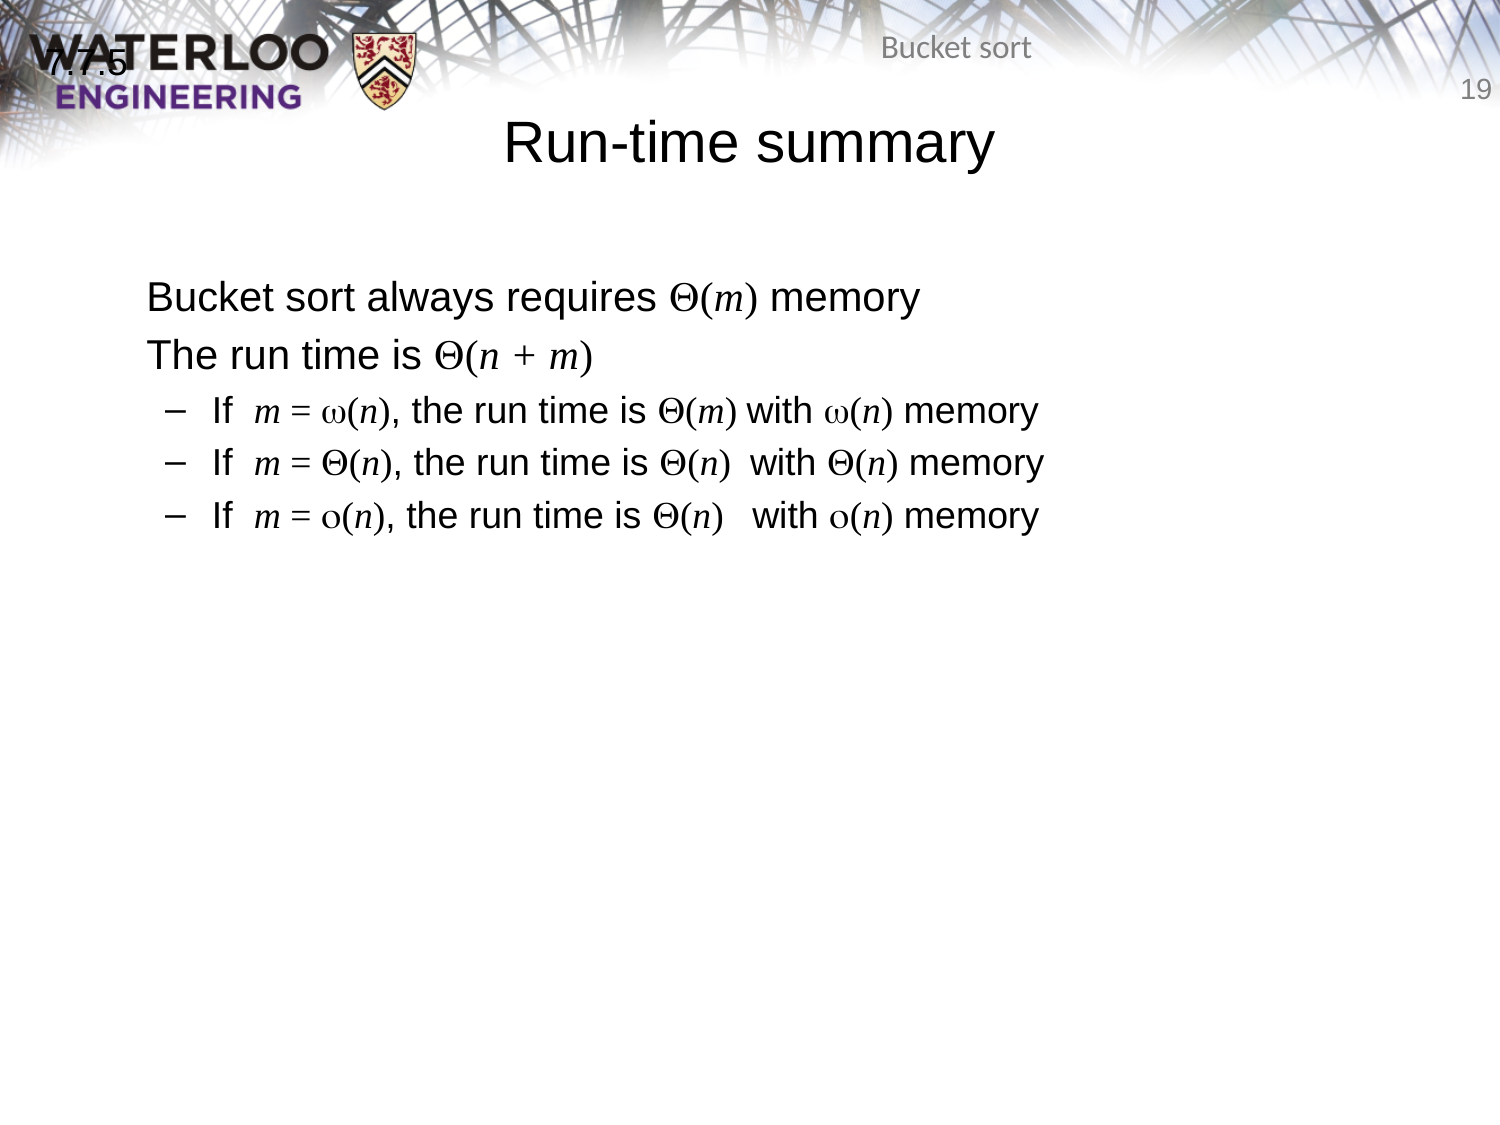

7.7.5
# Run-time summary
	Bucket sort always requires Θ(m) memory
	The run time is Θ(n + m)
If  m = ω(n), the run time is Θ(m) with ω(n) memory
If  m = Θ(n), the run time is Θ(n)  with Θ(n) memory
If  m = ο(n), the run time is Θ(n)   with ο(n) memory